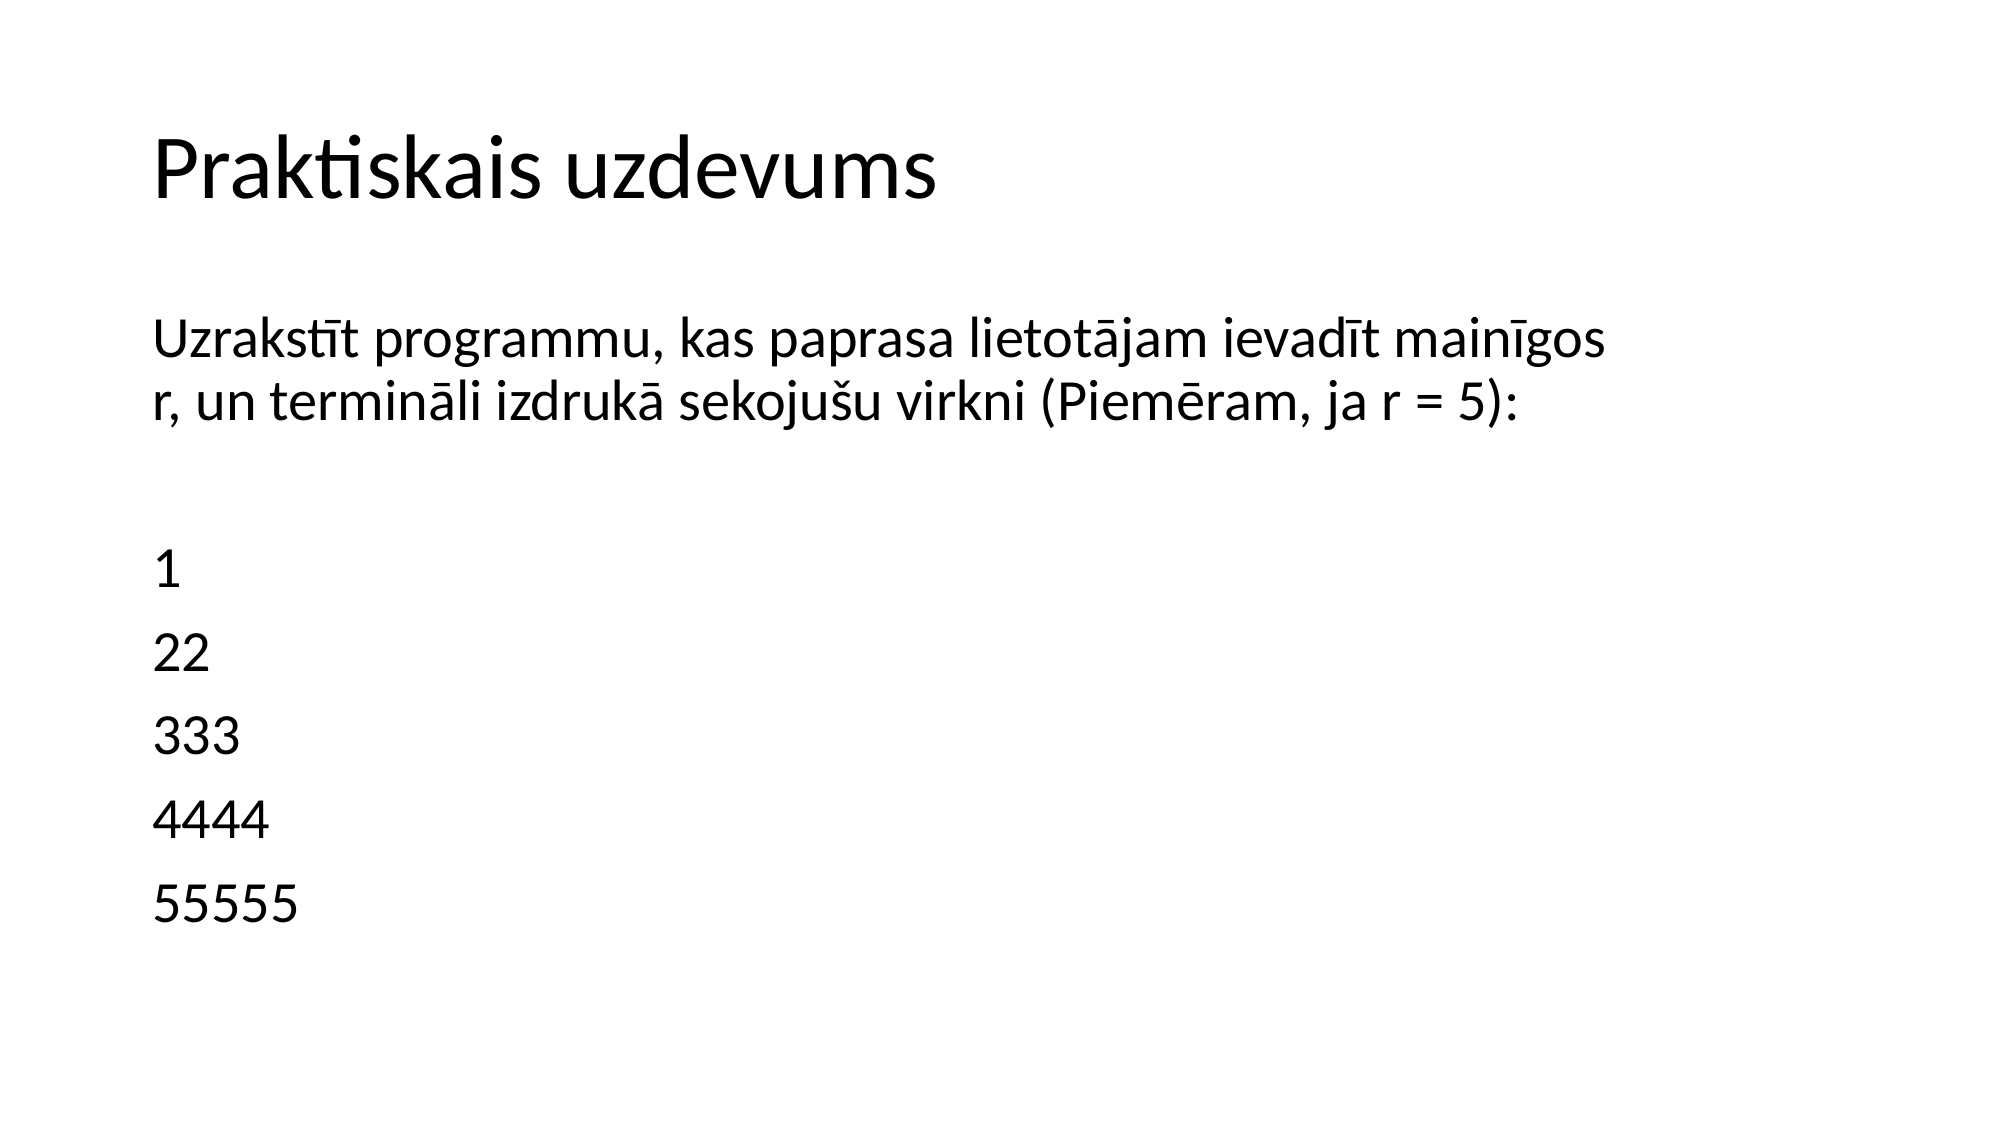

# Praktiskais uzdevums
Uzrakstīt programmu, kas paprasa lietotājam ievadīt mainīgos r, un termināli izdrukā sekojušu virkni (Piemēram, ja r = 5):

1
22
333
4444
55555